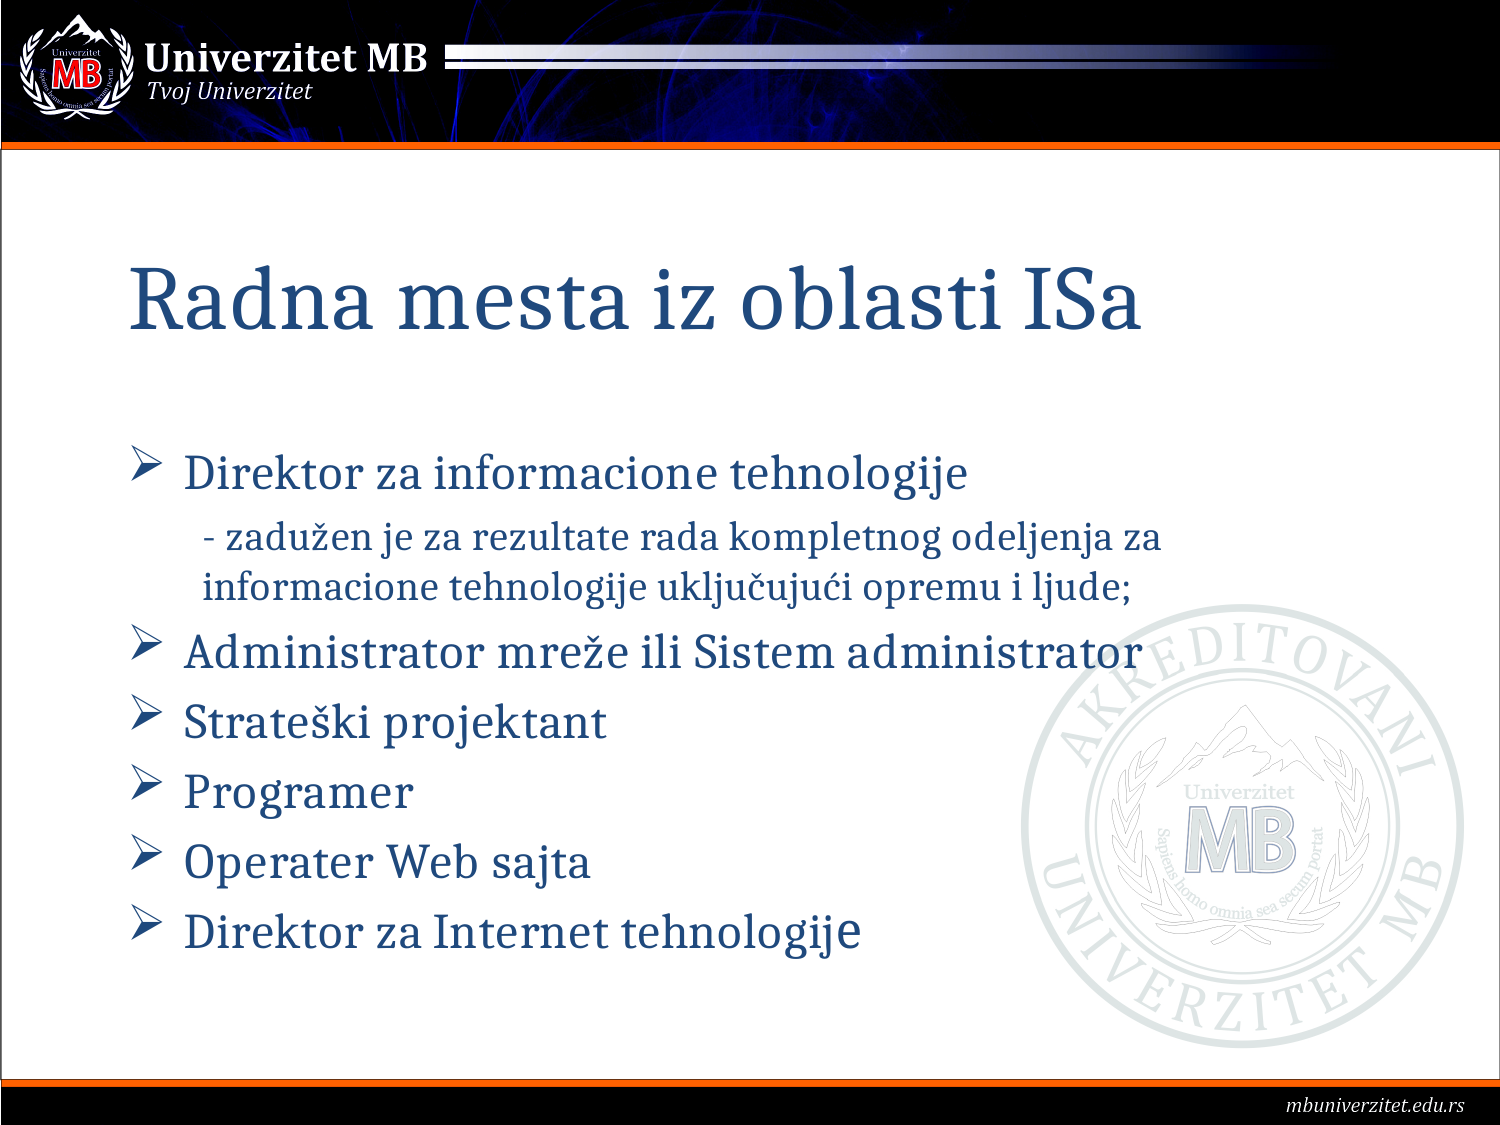

# Radna mesta iz oblasti ISa
Direktor za informacione tehnologije
- zadužen je za rezultate rada kompletnog odeljenja za informacione tehnologije uključujući opremu i ljude;
Administrator mreže ili Sistem administrator
Strateški projektant
Programer
Operater Web sajta
Direktor za Internet tehnologijе